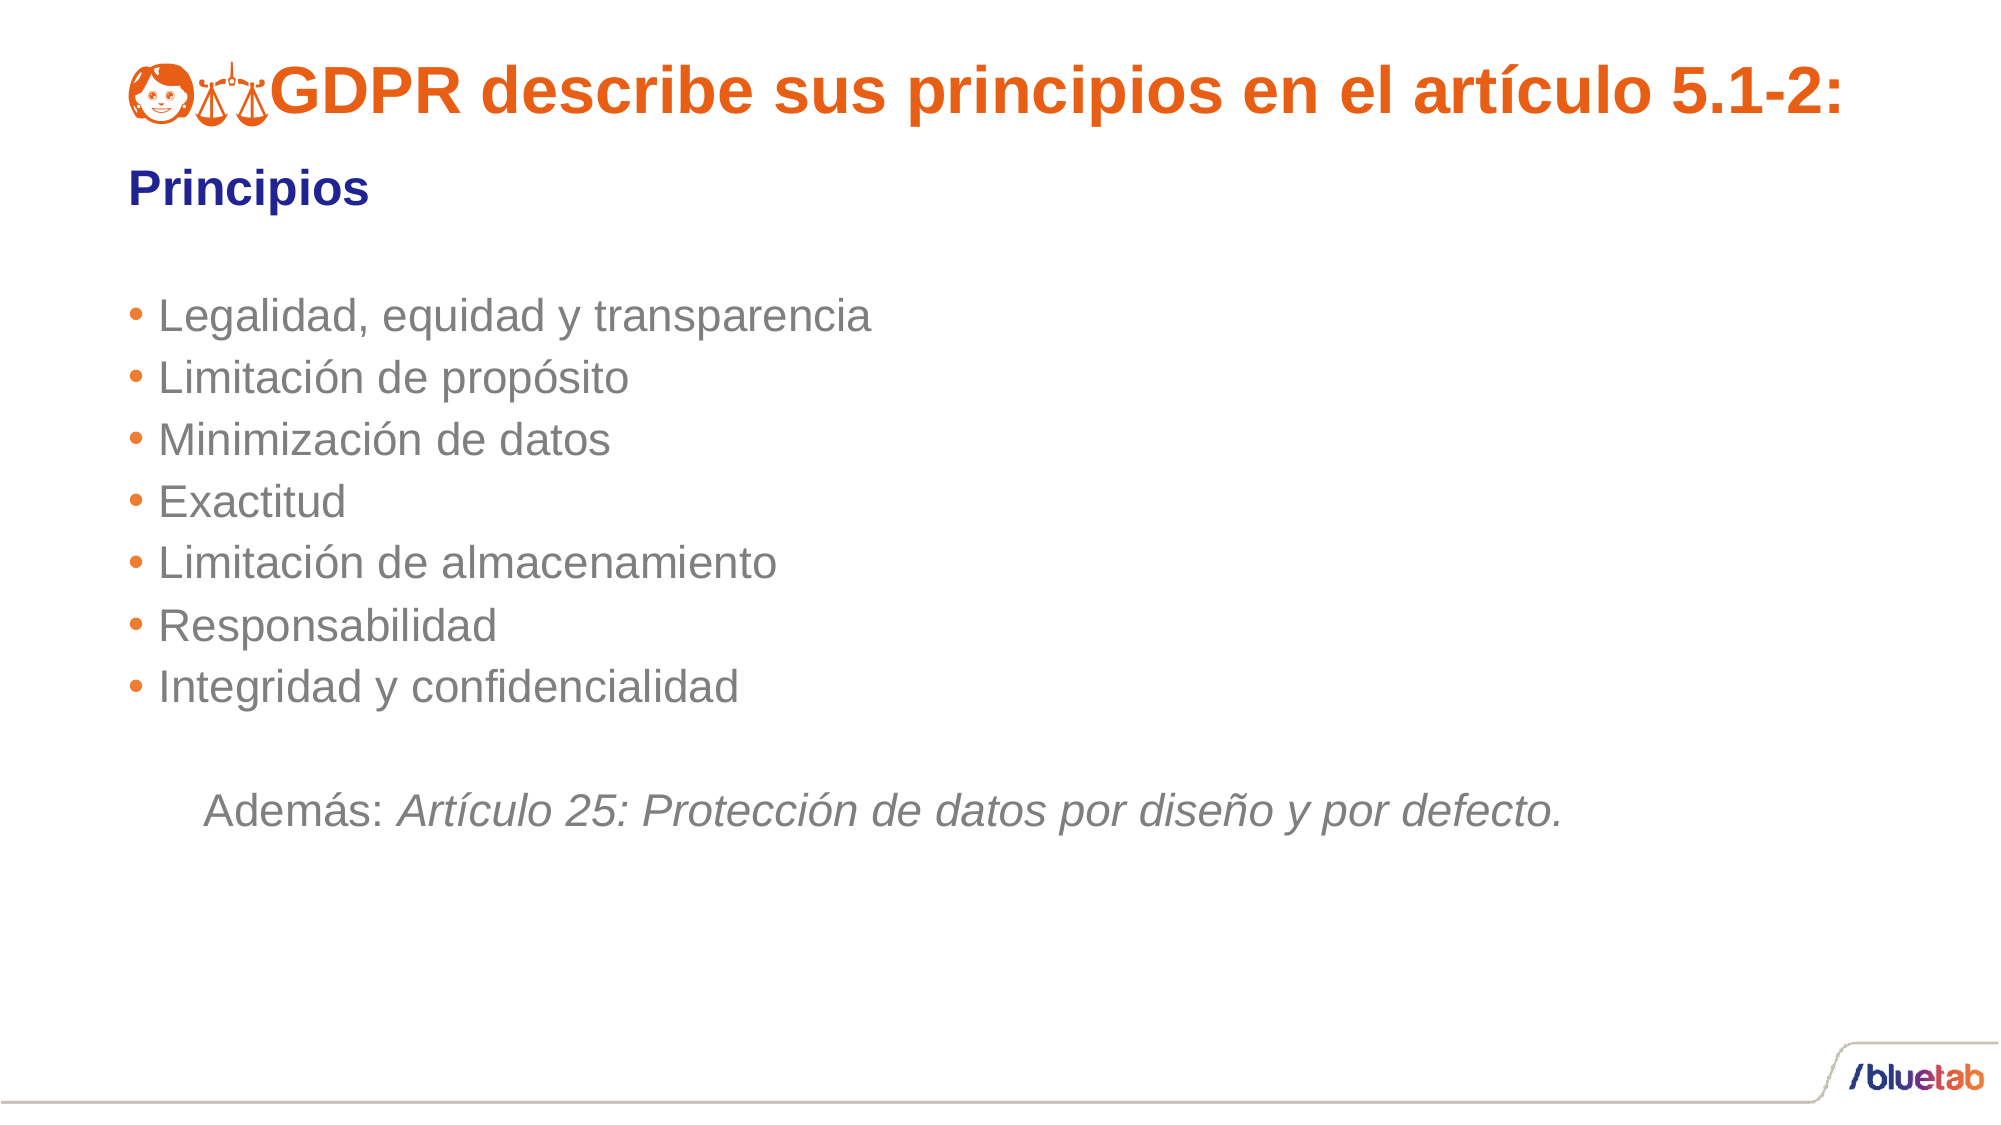

# 👩‍⚖️GDPR describe sus principios en el artículo 5.1-2:
Principios
Legalidad, equidad y transparencia
Limitación de propósito
Minimización de datos
Exactitud
Limitación de almacenamiento
Responsabilidad
Integridad y confidencialidad

Además: Artículo 25: Protección de datos por diseño y por defecto.